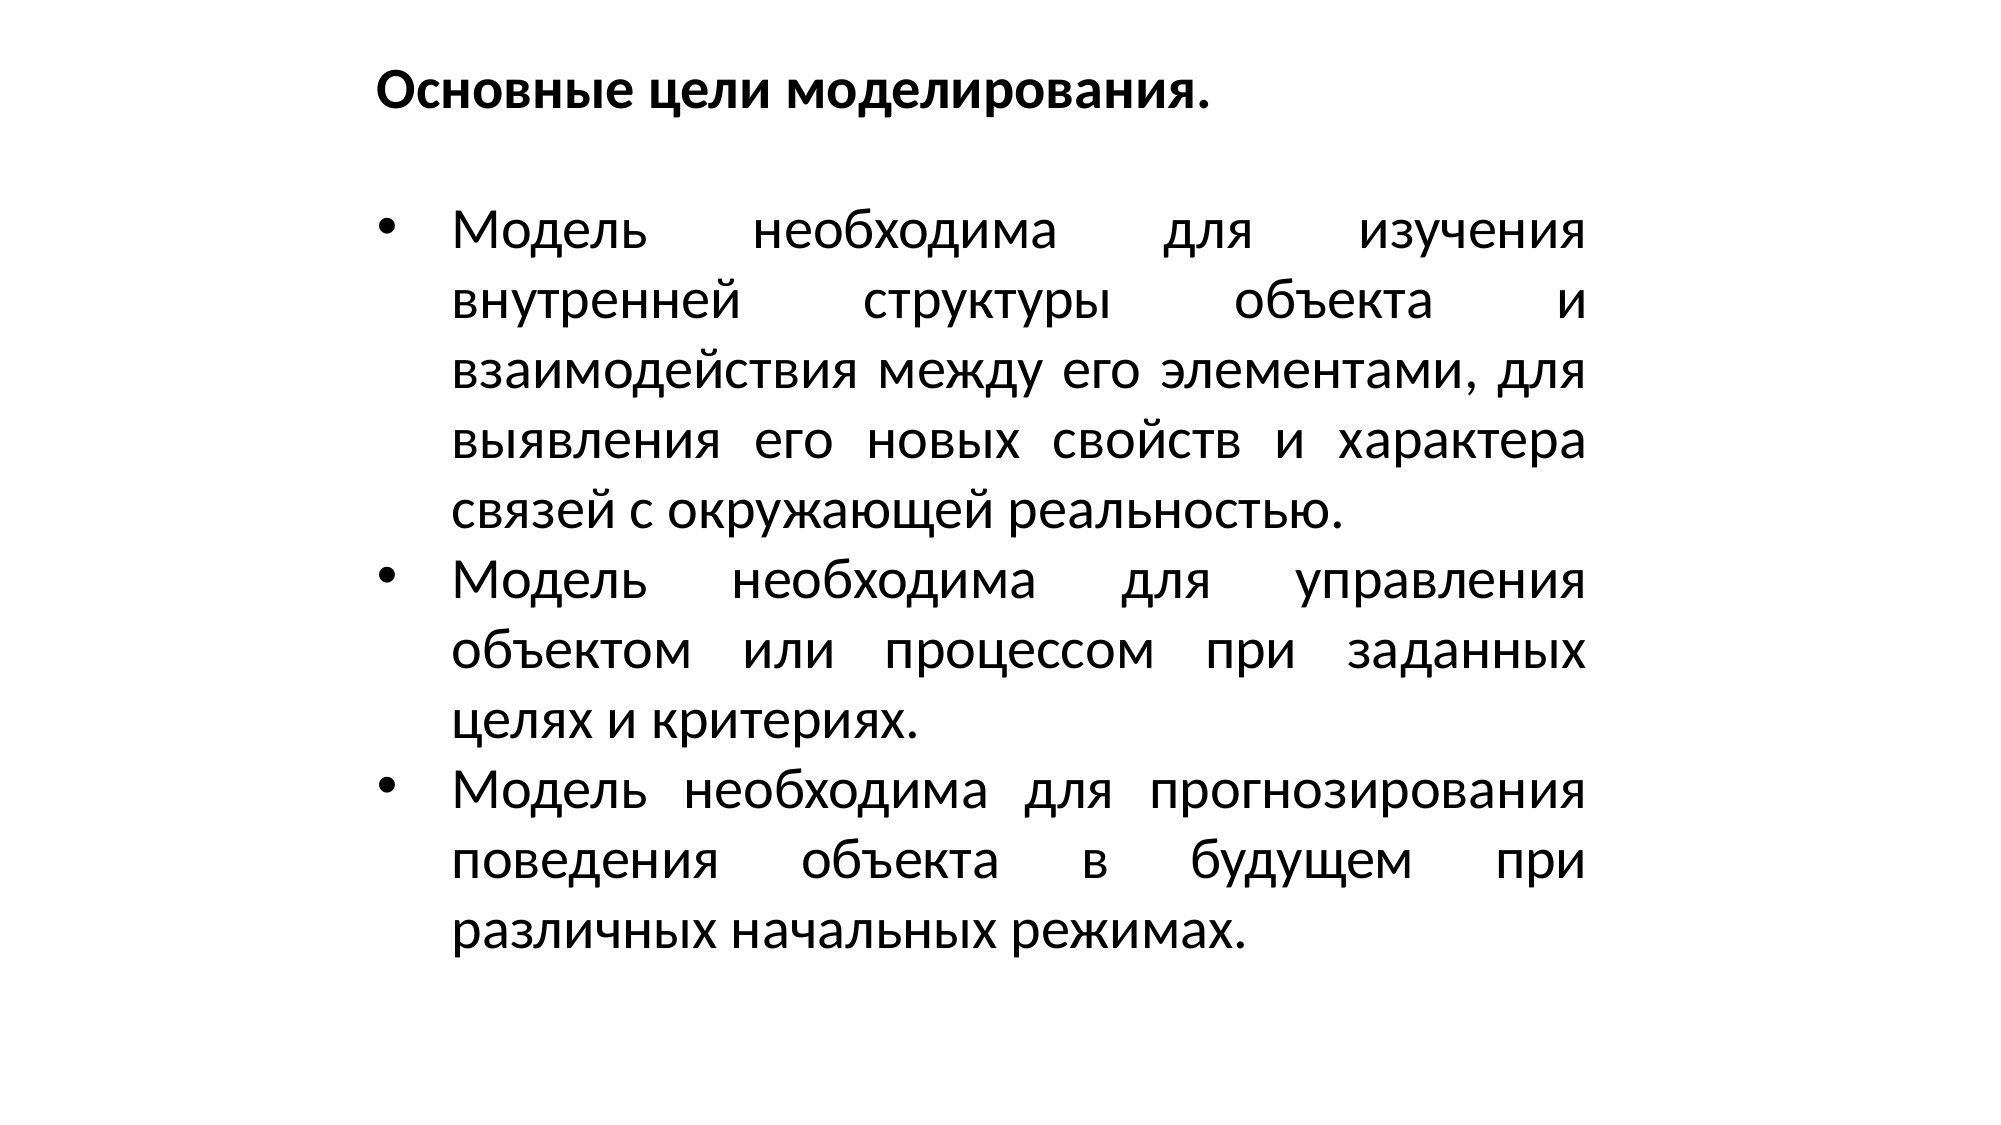

Основные цели моделирования.

Модель необходима для изучения внутренней структуры объек­та и взаимодействия между его элементами, для выявления его новых свойств и характера связей с окружающей реальностью.
Модель необходима для управления объектом или процессом при заданных целях и критериях.
Модель необходима для прогнозирования поведения объекта в будущем при различных начальных режимах.